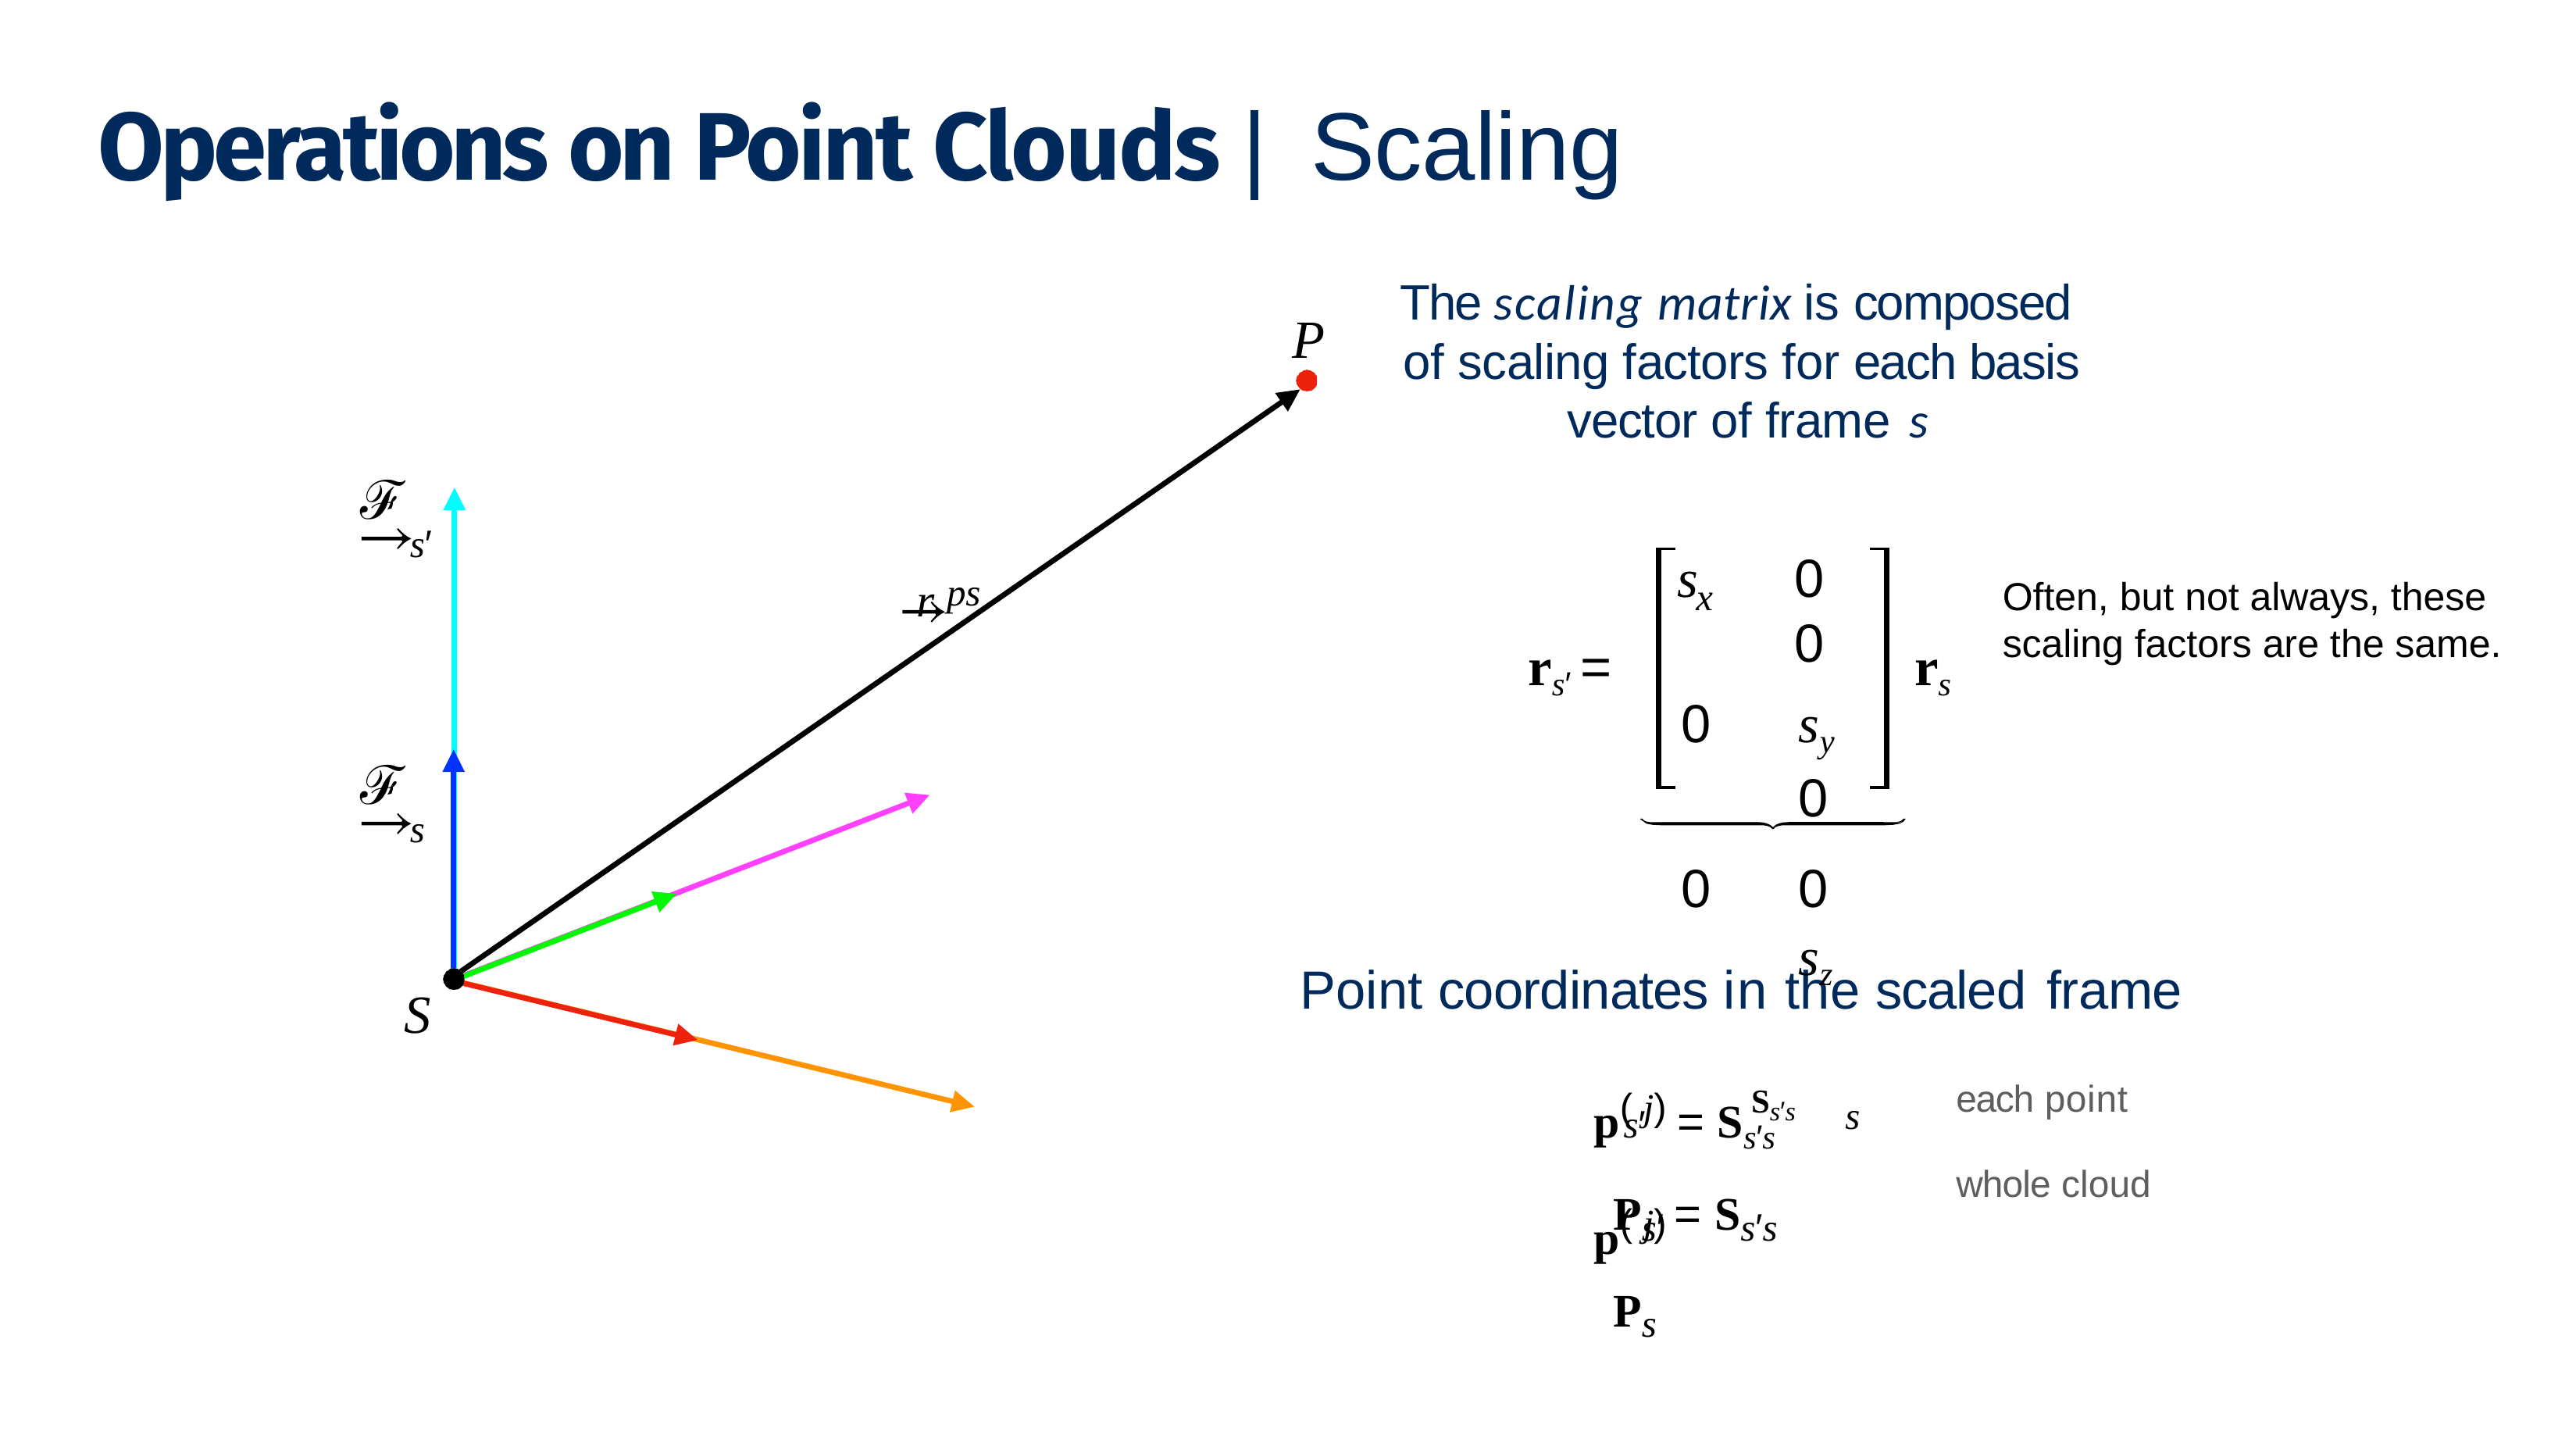

# Operations on Point Clouds | Scaling
The scaling matrix is composed  of scaling factors for each basis  vector of frame s
P

ℱ

s′
r ps

s	0	0
0	sy	0
0	0	sz
Ss′s

Often, but not always, these scaling factors are the same.
x

rs′ =
rs
ℱ

s

Point coordinates in the scaled frame

S

p( j) = Ss′s	p( j)
each point
s

s′
whole cloud
Ps′ = Ss′s	Ps